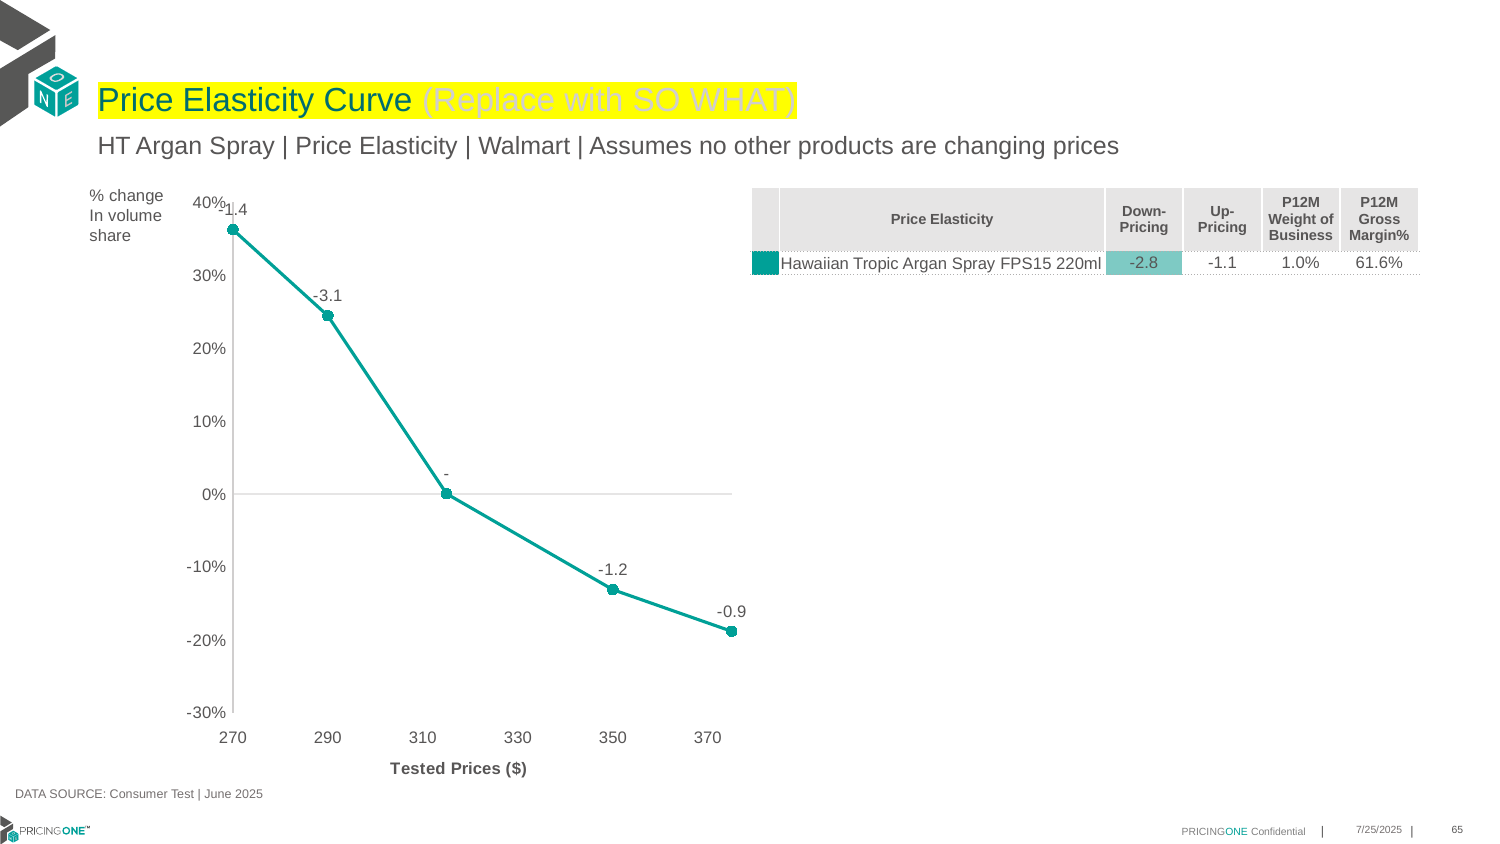

# Price Elasticity Curve (Replace with SO WHAT)
HT Argan Spray | Price Elasticity | Walmart | Assumes no other products are changing prices
% change In volume share
|  | Price Elasticity | Down-Pricing | Up-Pricing | P12M Weight of Business | P12M Gross Margin% |
| --- | --- | --- | --- | --- | --- |
|  | Hawaiian Tropic Argan Spray FPS15 220ml | -2.8 | -1.1 | 1.0% | 61.6% |

### Chart

| Category | Hawaiian Tropic Argan Spray FPS15 220ml |
|---|---|
DATA SOURCE: Consumer Test | June 2025

7/25/2025
65